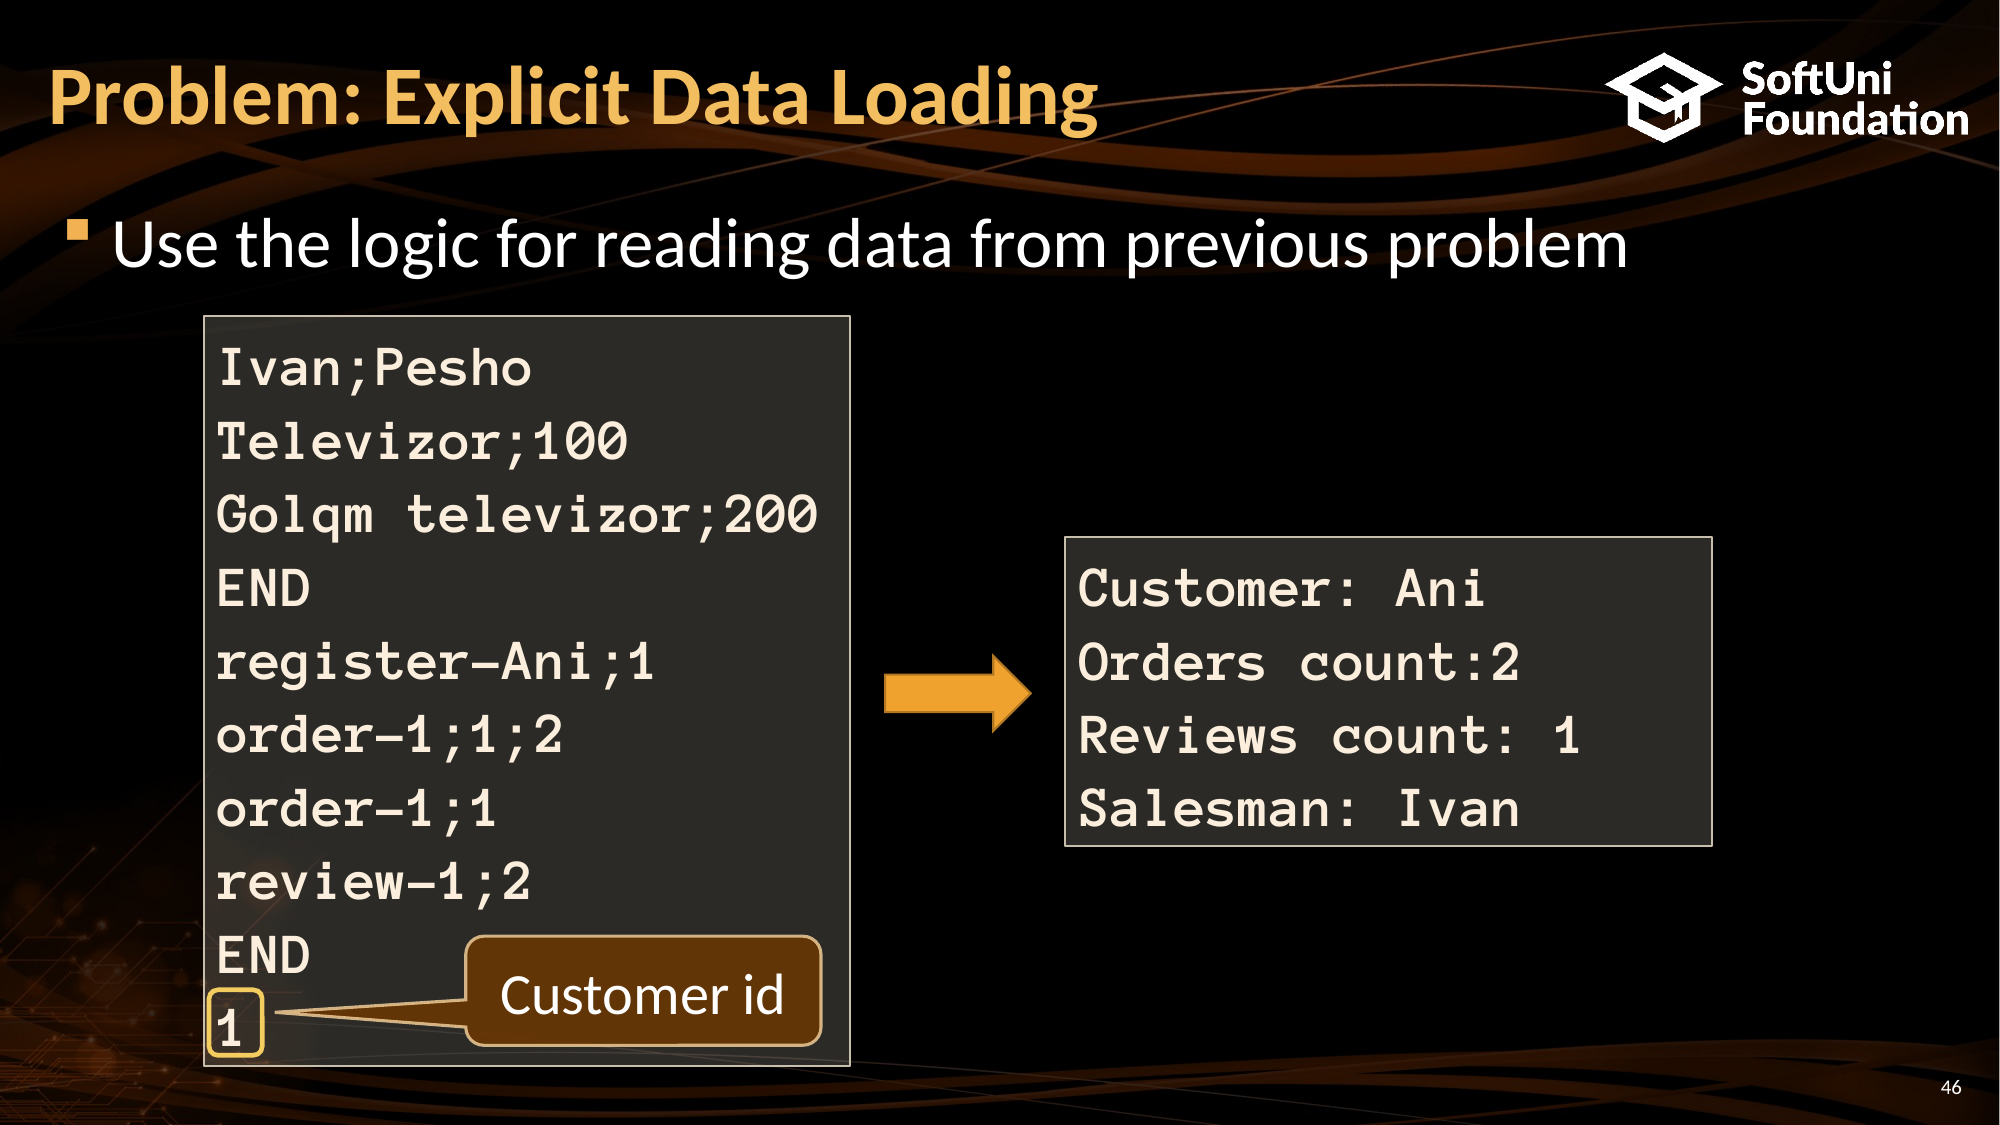

# Problem: Explicit Data Loading
Use the logic for reading data from previous problem

Ivan;Pesho
Televizor;100
Golqm televizor;200
END
register-Ani;1
order-1;1;2
order-1;1
review-1;2
END
1
Customer: Ani
Orders count:2
Reviews count: 1
Salesman: Ivan

Customer id

46